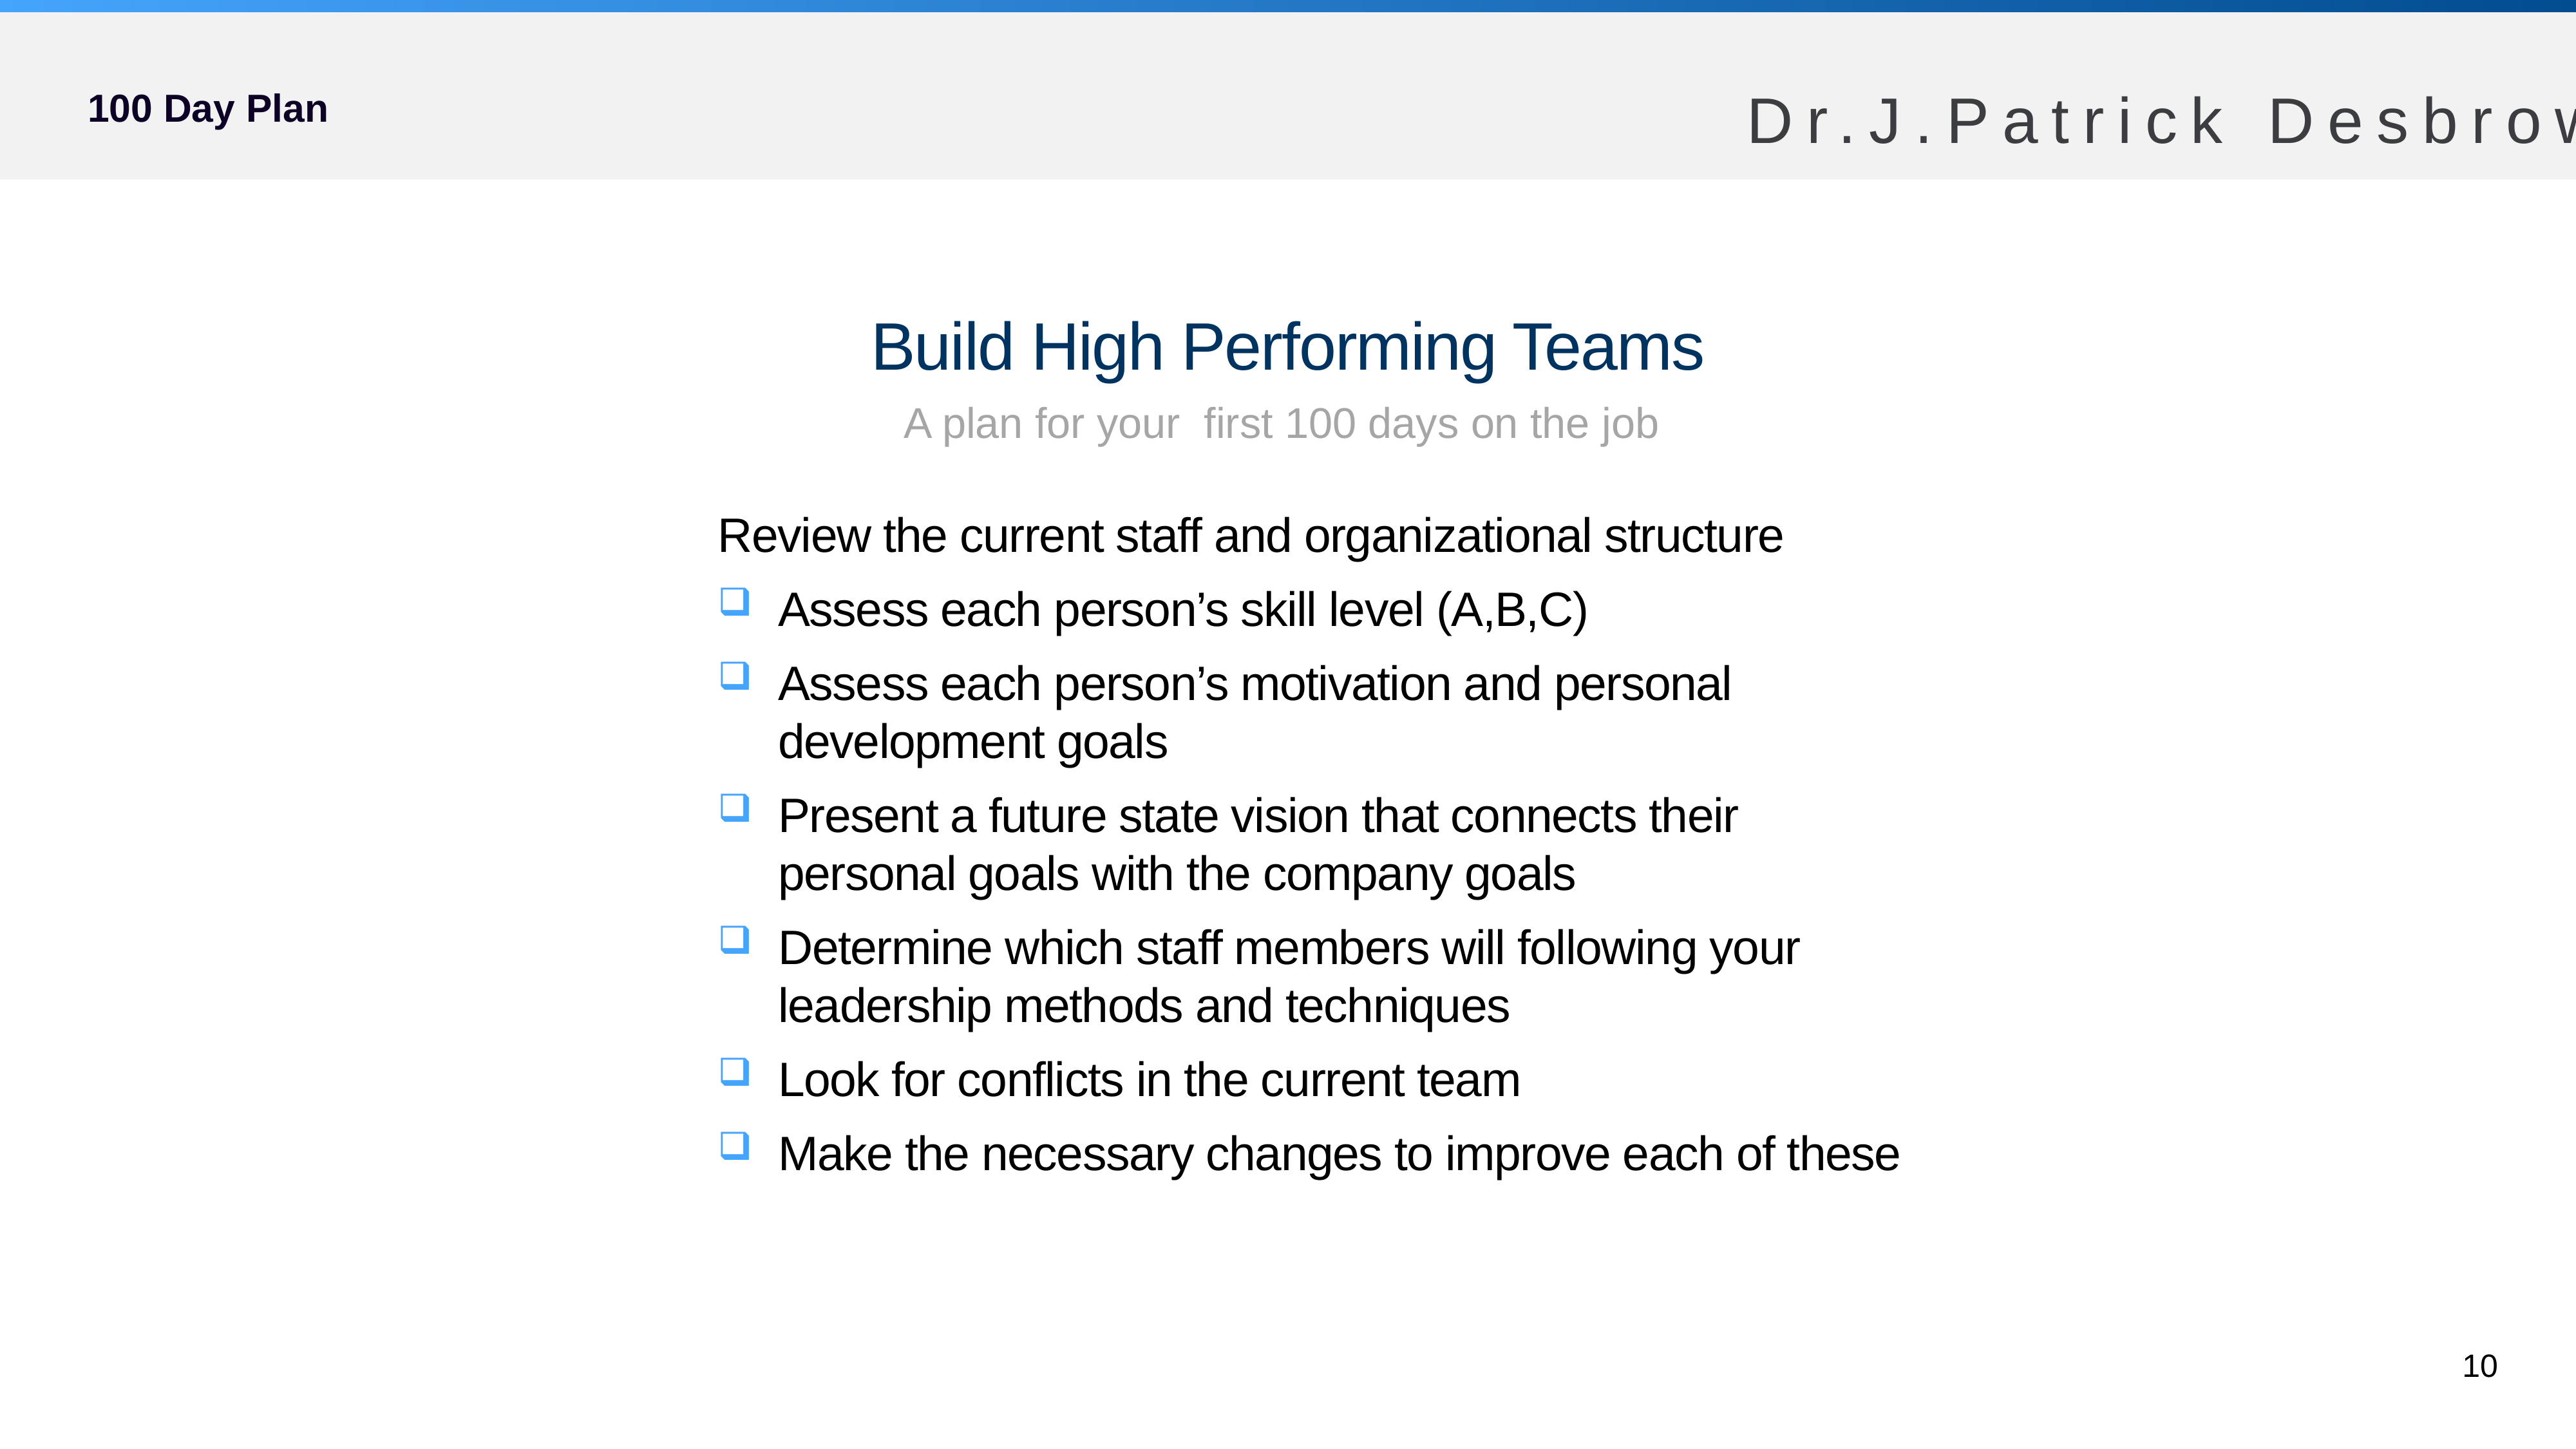

# 100 Day Plan
Build High Performing Teams
A plan for your  first 100 days on the job
Review the current staff and organizational structure
Assess each person’s skill level (A,B,C)
Assess each person’s motivation and personal development goals
Present a future state vision that connects their personal goals with the company goals
Determine which staff members will following your leadership methods and techniques
Look for conflicts in the current team
Make the necessary changes to improve each of these
10